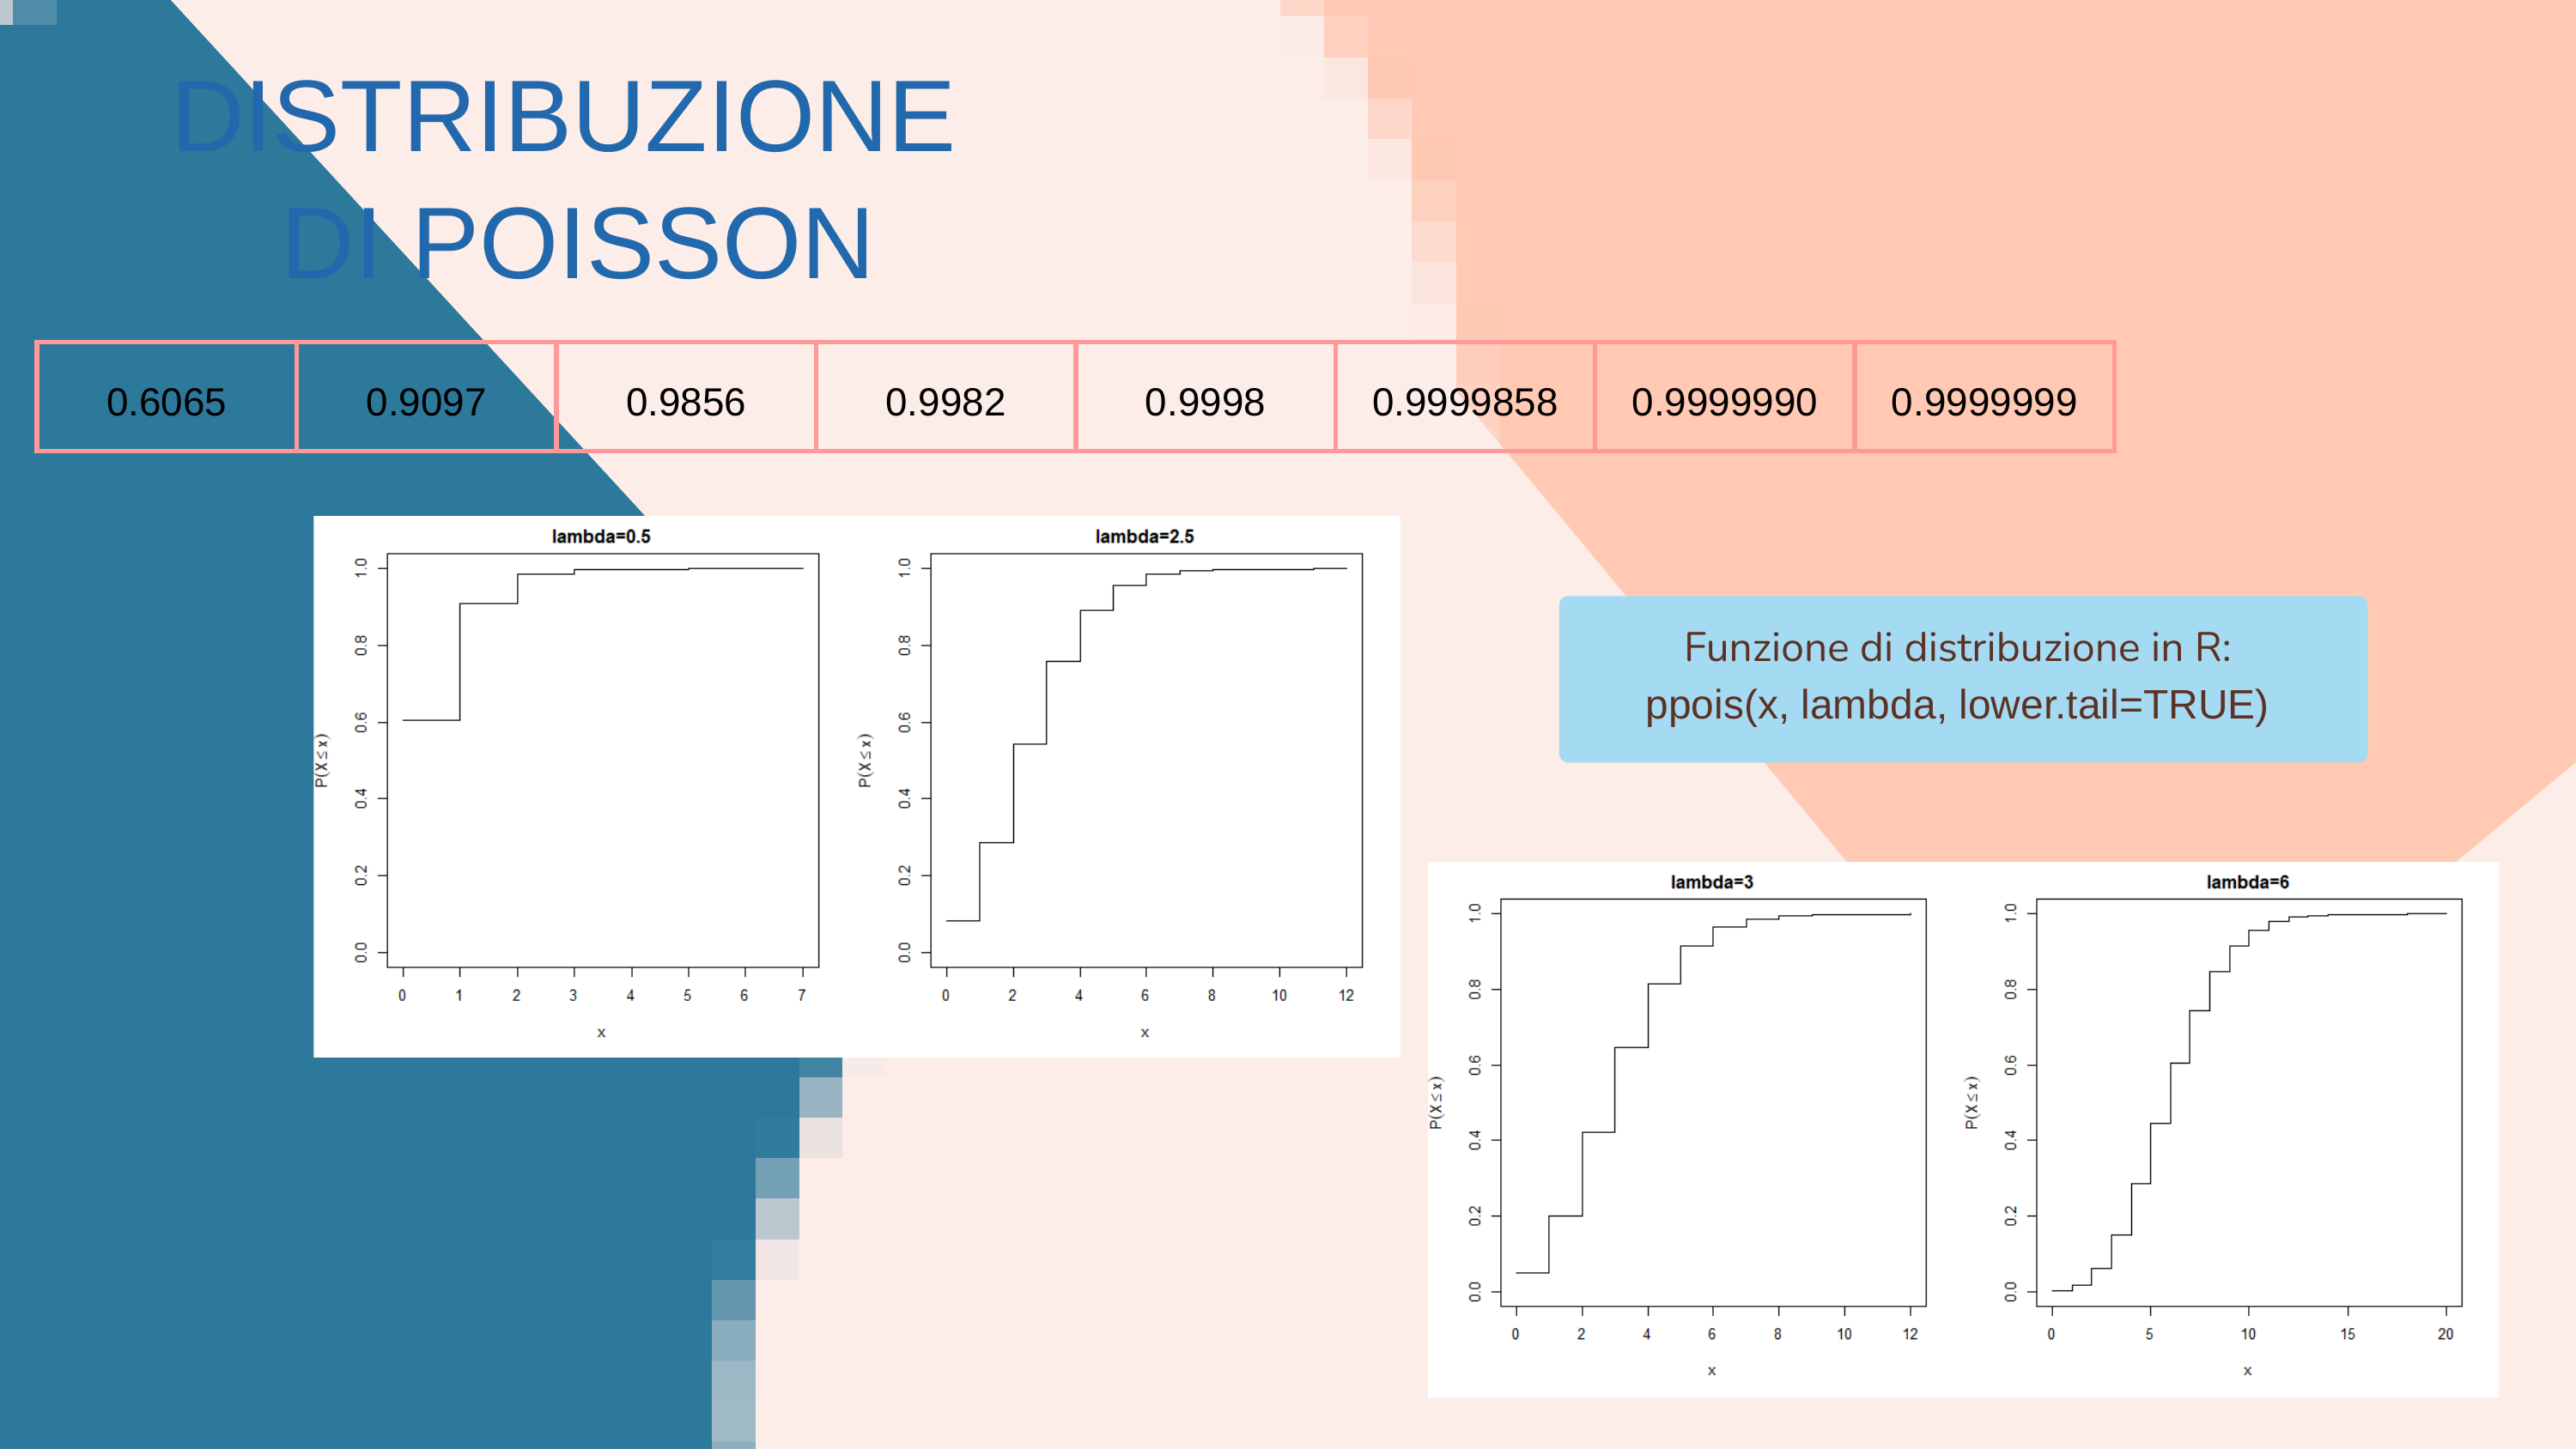

DISTRIBUZIONE
DI POISSON

| 0.6065 | 0.9097 | 0.9856 | 0.9982 | 0.9998 | 0.9999858 | 0.9999990 | 0.9999999 |
| --- | --- | --- | --- | --- | --- | --- | --- |

Funzione di distribuzione in R:
ppois(x, lambda, lower.tail=TRUE)